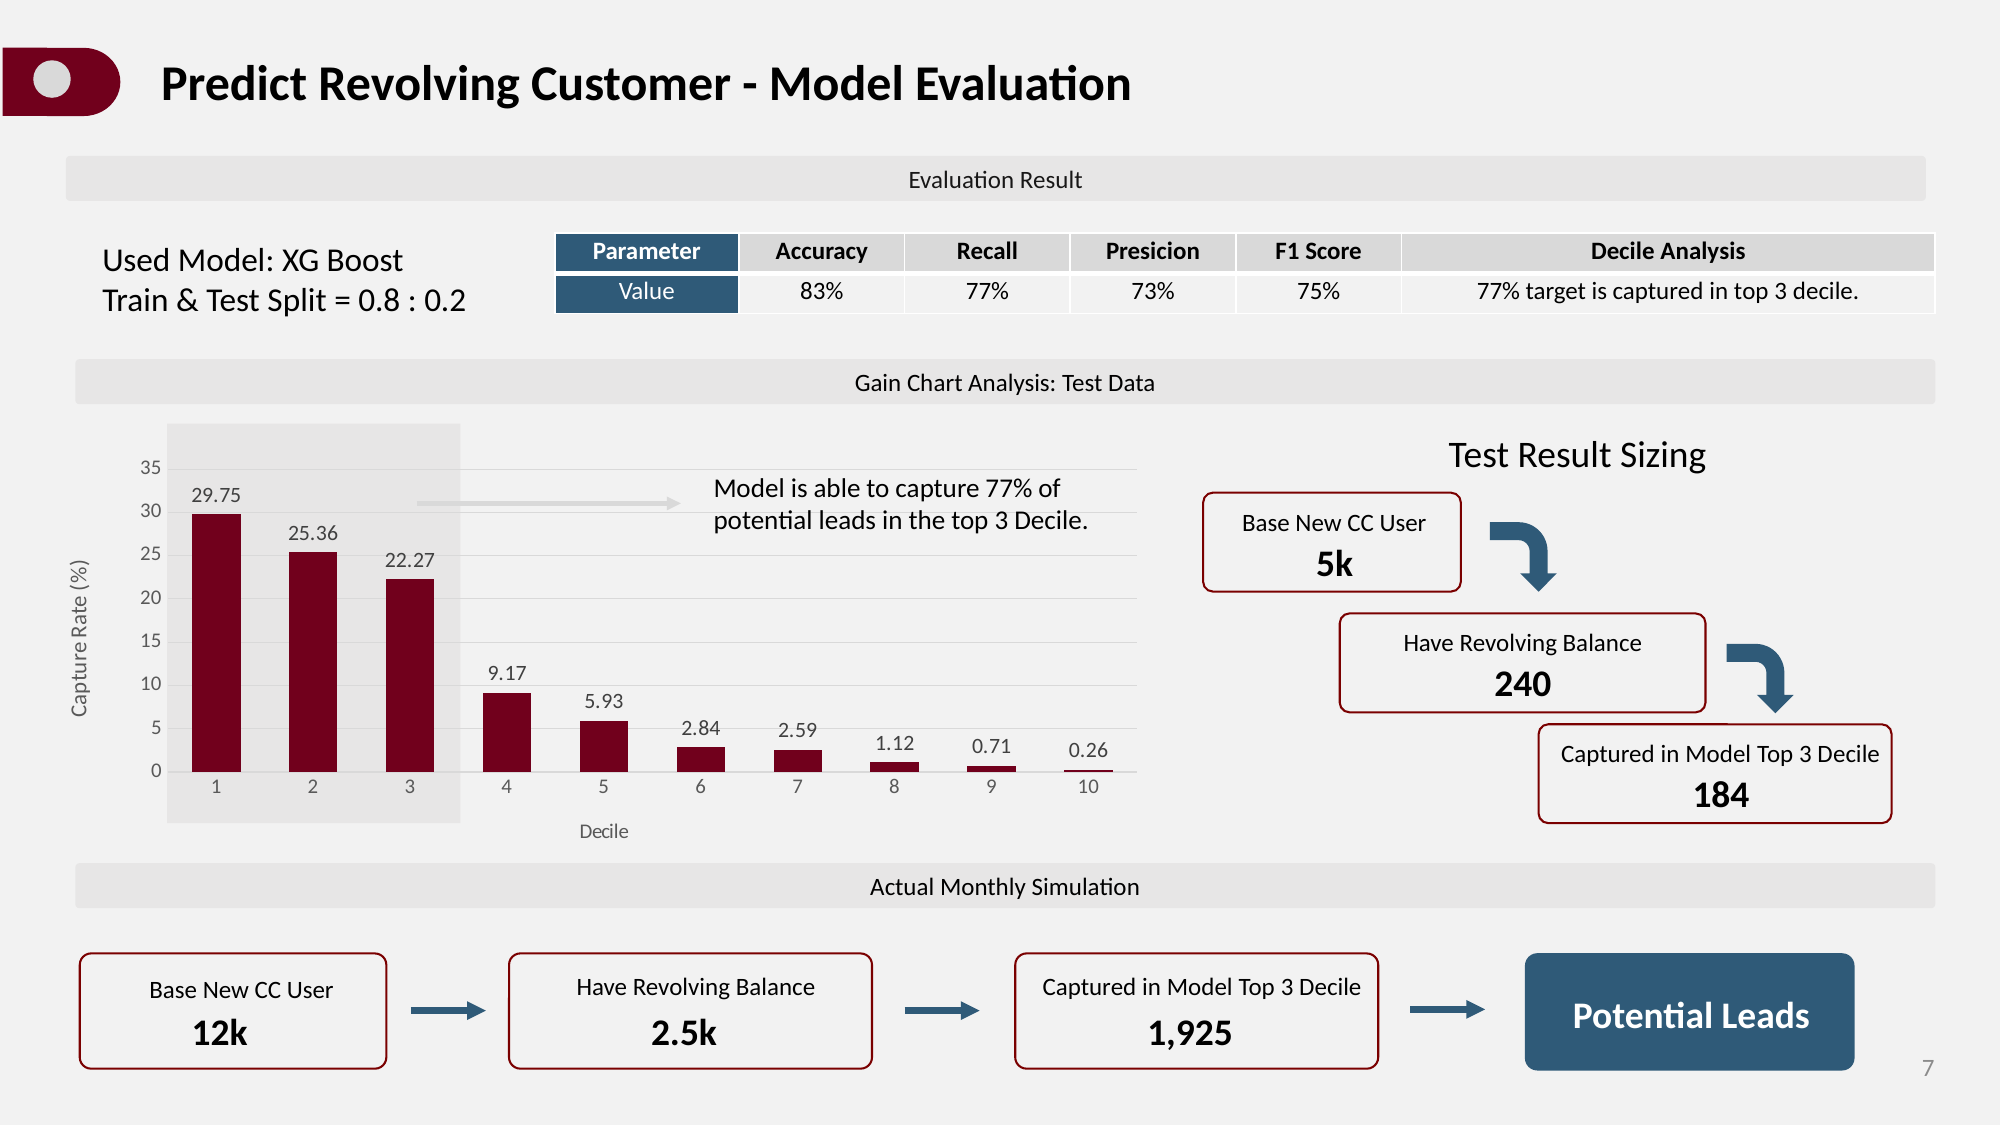

Predict Revolving Customer - Model Evaluation

Evaluation Result
Used Model: XG Boost
Train & Test Split = 0.8 : 0.2
| Parameter | Accuracy | Recall | Presicion | F1 Score | Decile Analysis |
| --- | --- | --- | --- | --- | --- |
| Value | 83% | 77% | 73% | 75% | 77% target is captured in top 3 decile. |
Gain Chart Analysis: Test Data
Test Result Sizing

### Chart

| Category | Capture Rate |
|---|---|
Model is able to capture 77% of potential leads in the top 3 Decile.

Base New CC User
5k

Have Revolving Balance
240

Captured in Model Top 3 Decile
184
Actual Monthly Simulation

Base New CC User
12k

Have Revolving Balance
2.5k

Captured in Model Top 3 Decile
1,925

Potential Leads
7